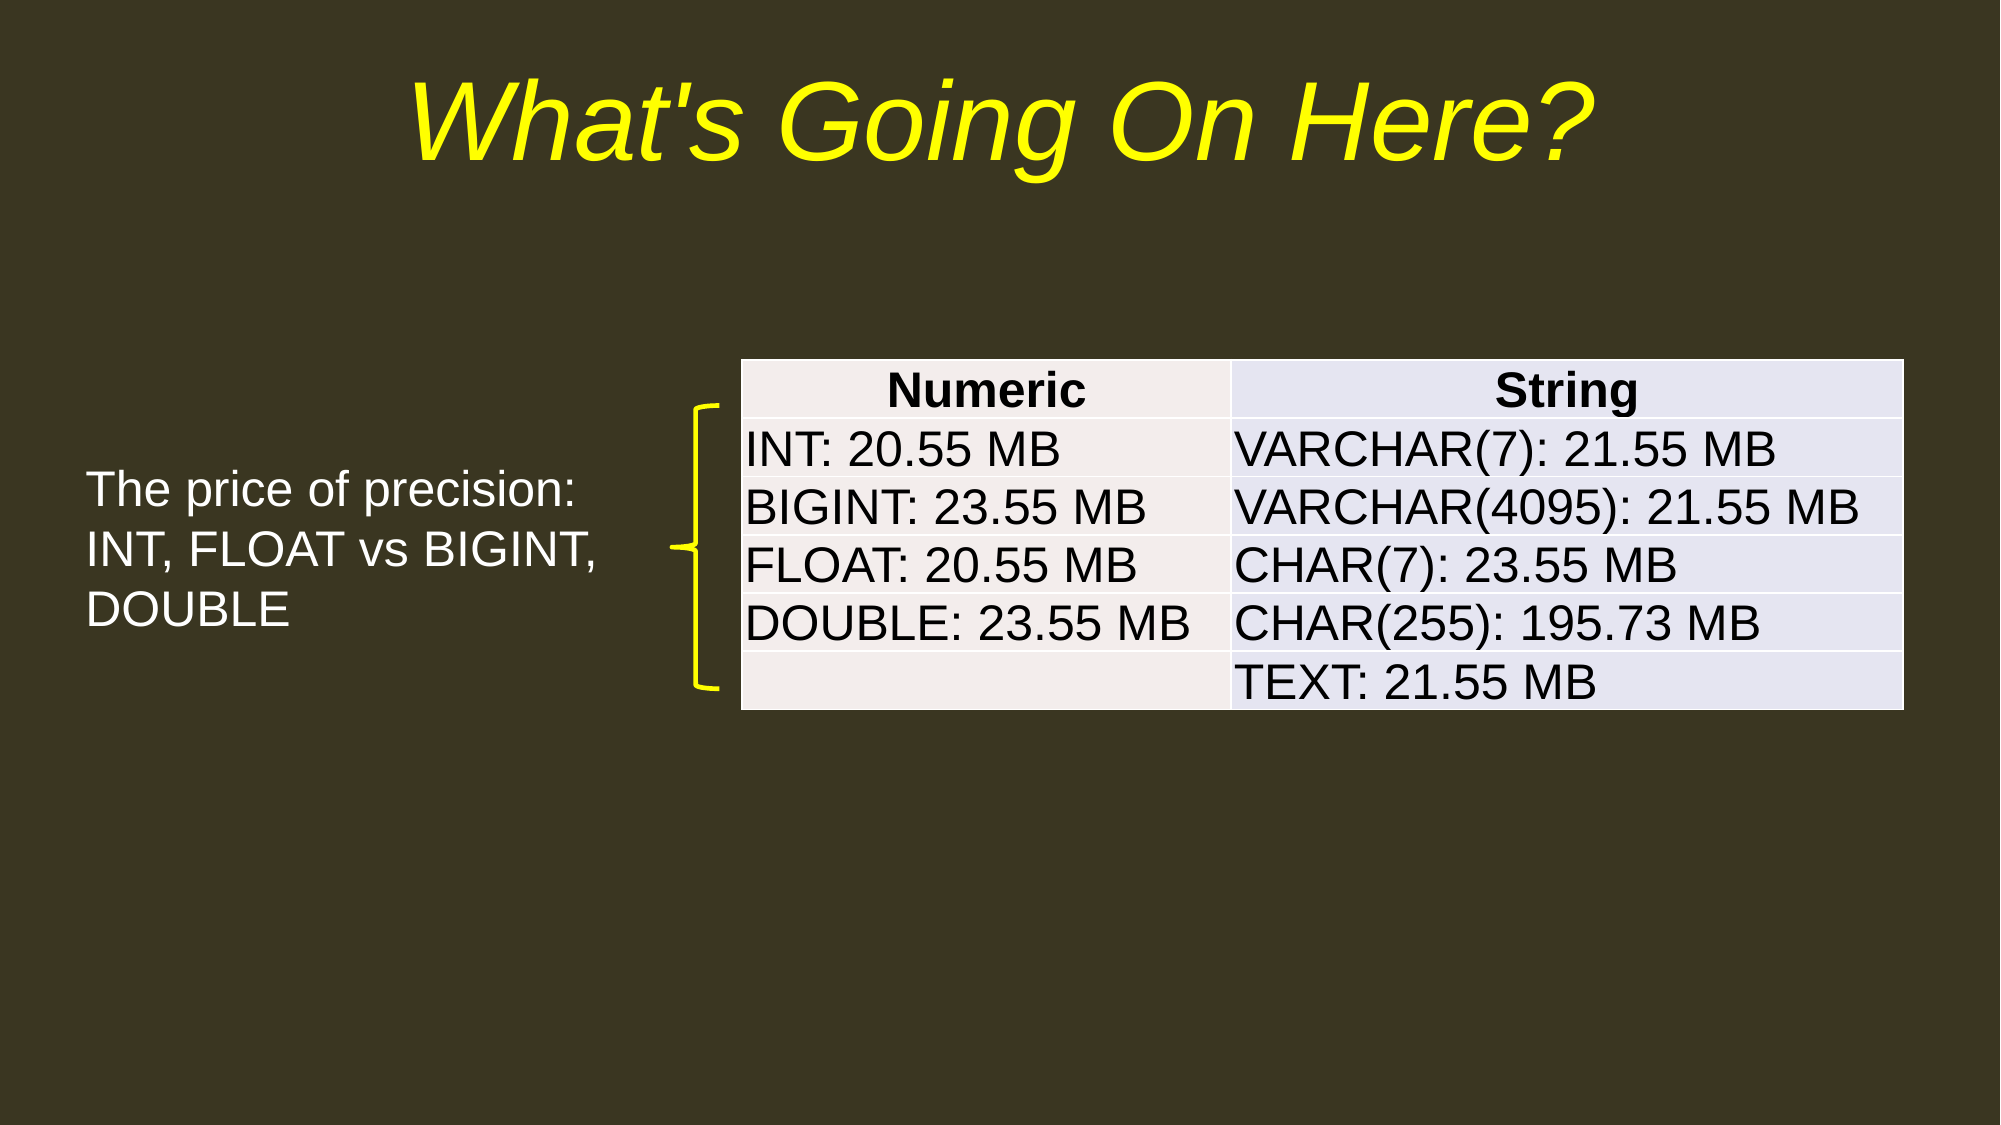

# What's Going On Here?
| Numeric | String |
| --- | --- |
| INT: 20.55 MB | VARCHAR(7): 21.55 MB |
| BIGINT: 23.55 MB | VARCHAR(4095): 21.55 MB |
| FLOAT: 20.55 MB | CHAR(7): 23.55 MB |
| DOUBLE: 23.55 MB | CHAR(255): 195.73 MB |
|  | TEXT: 21.55 MB |

The price of precision:
INT, FLOAT vs BIGINT, DOUBLE